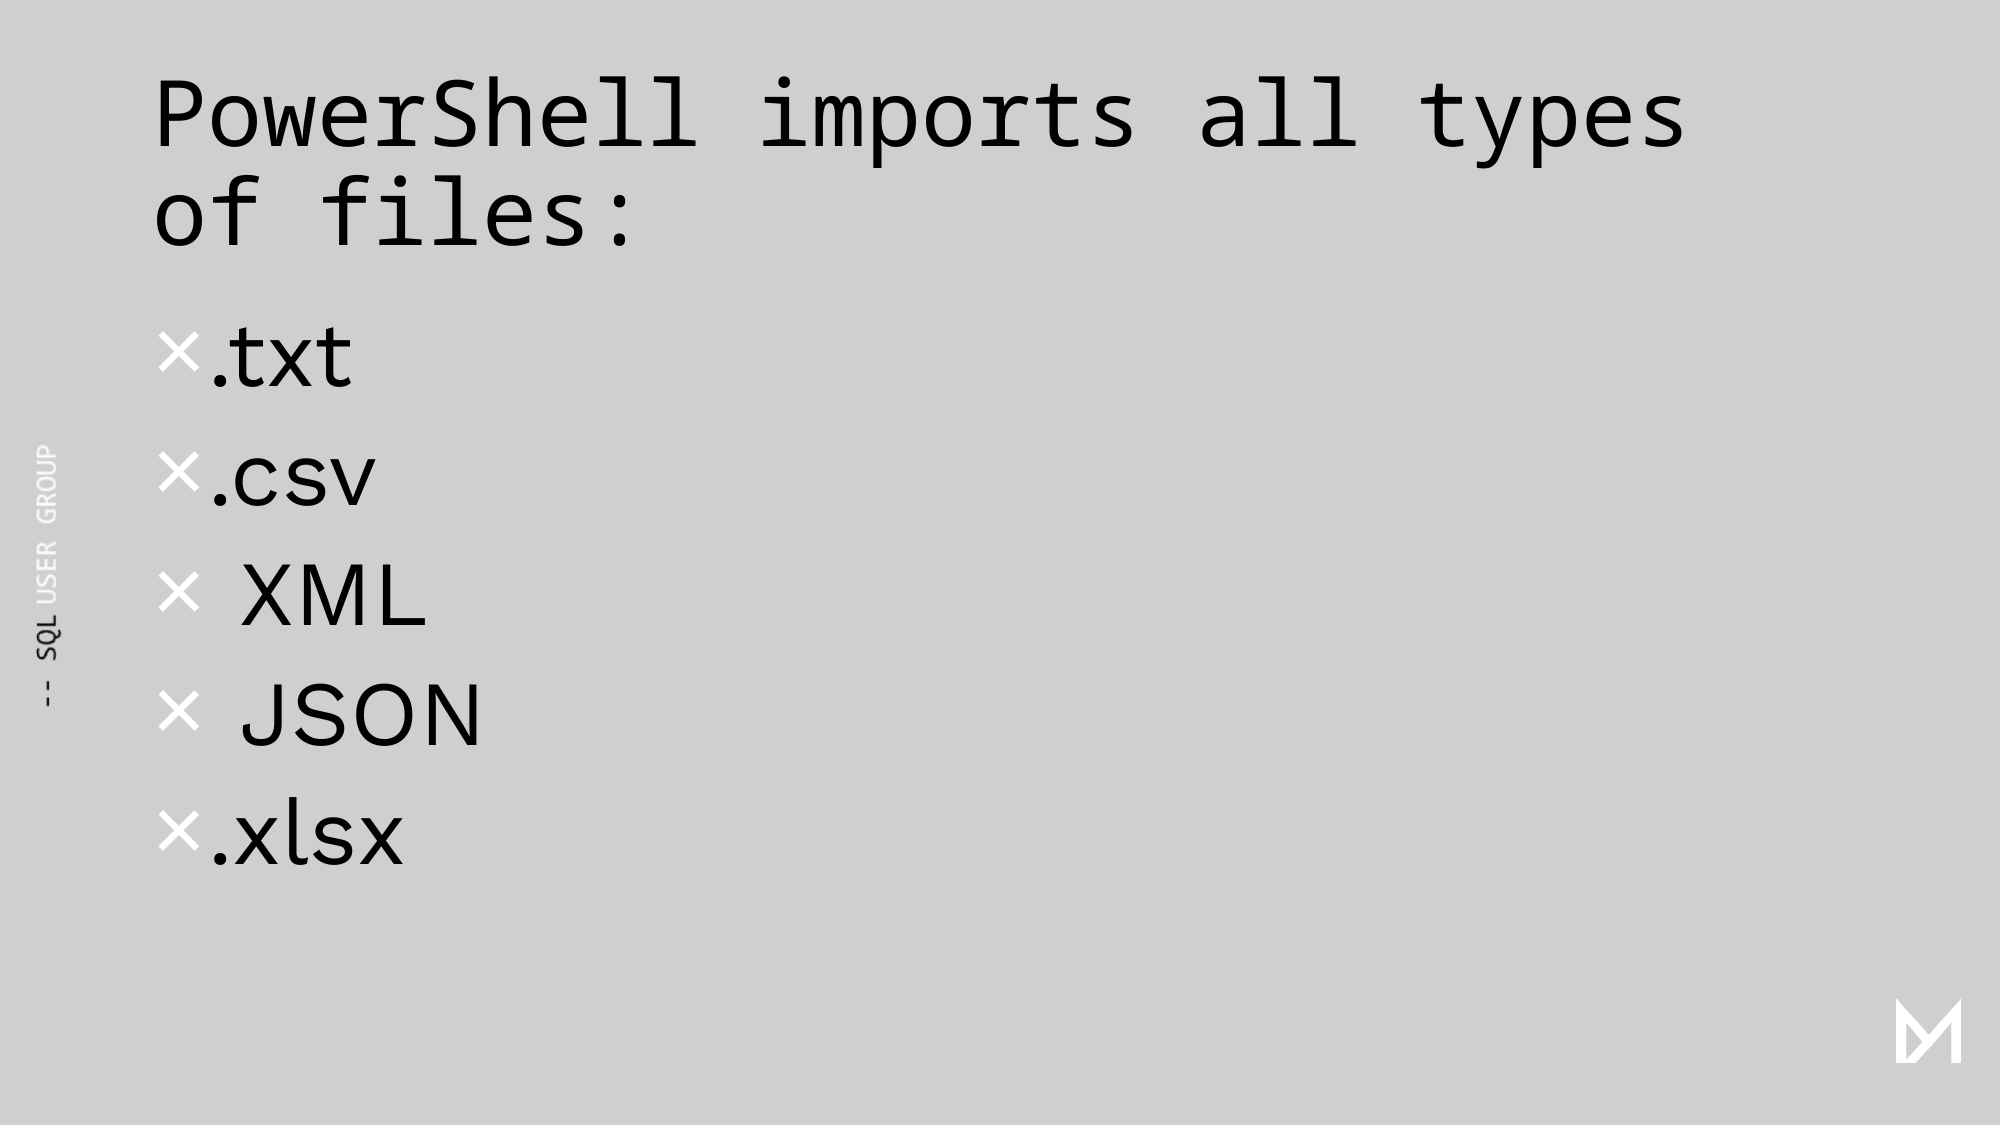

PowerShell imports all types of files:
.txt
.csv
 XML
 JSON
.xlsx